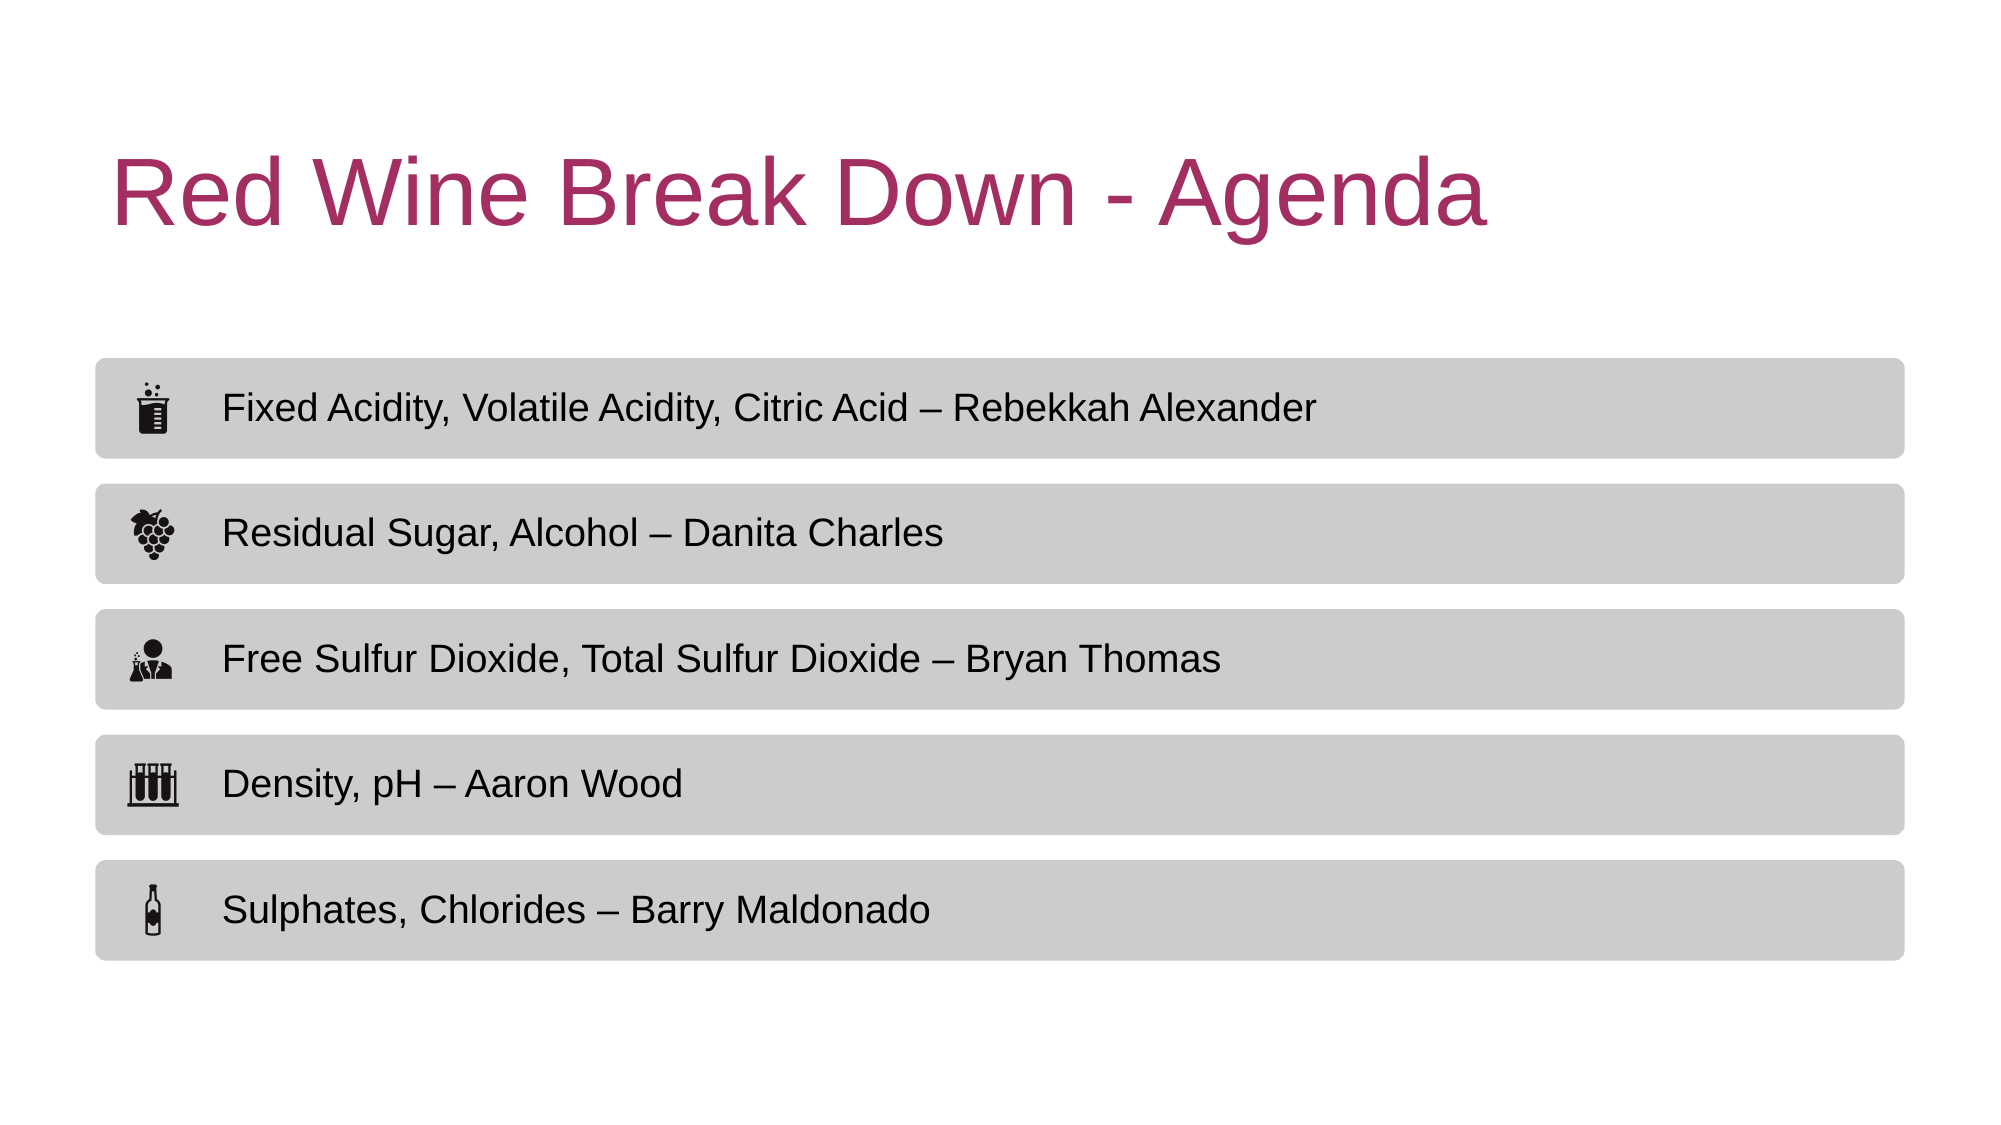

# Red Wine Break Down - Agenda
Fixed Acidity, Volatile Acidity, Citric Acid – Rebekkah Alexander
Residual Sugar, Alcohol – Danita Charles
Free Sulfur Dioxide, Total Sulfur Dioxide – Bryan Thomas
Density, pH – Aaron Wood
Sulphates, Chlorides – Barry Maldonado